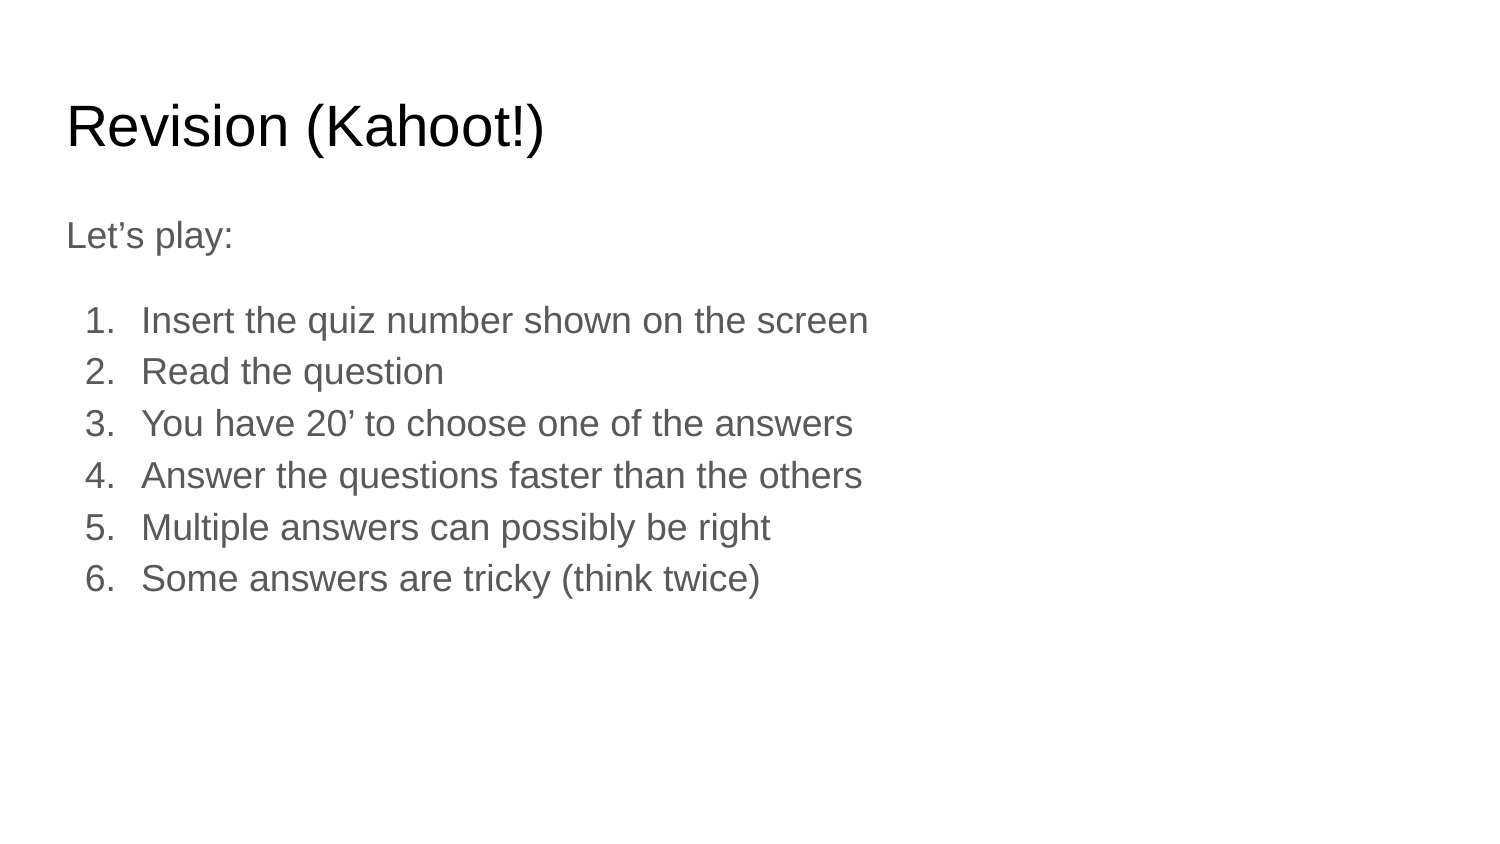

# Revision (Kahoot!)
Let’s play:
Insert the quiz number shown on the screen
Read the question
You have 20’ to choose one of the answers
Answer the questions faster than the others
Multiple answers can possibly be right
Some answers are tricky (think twice)